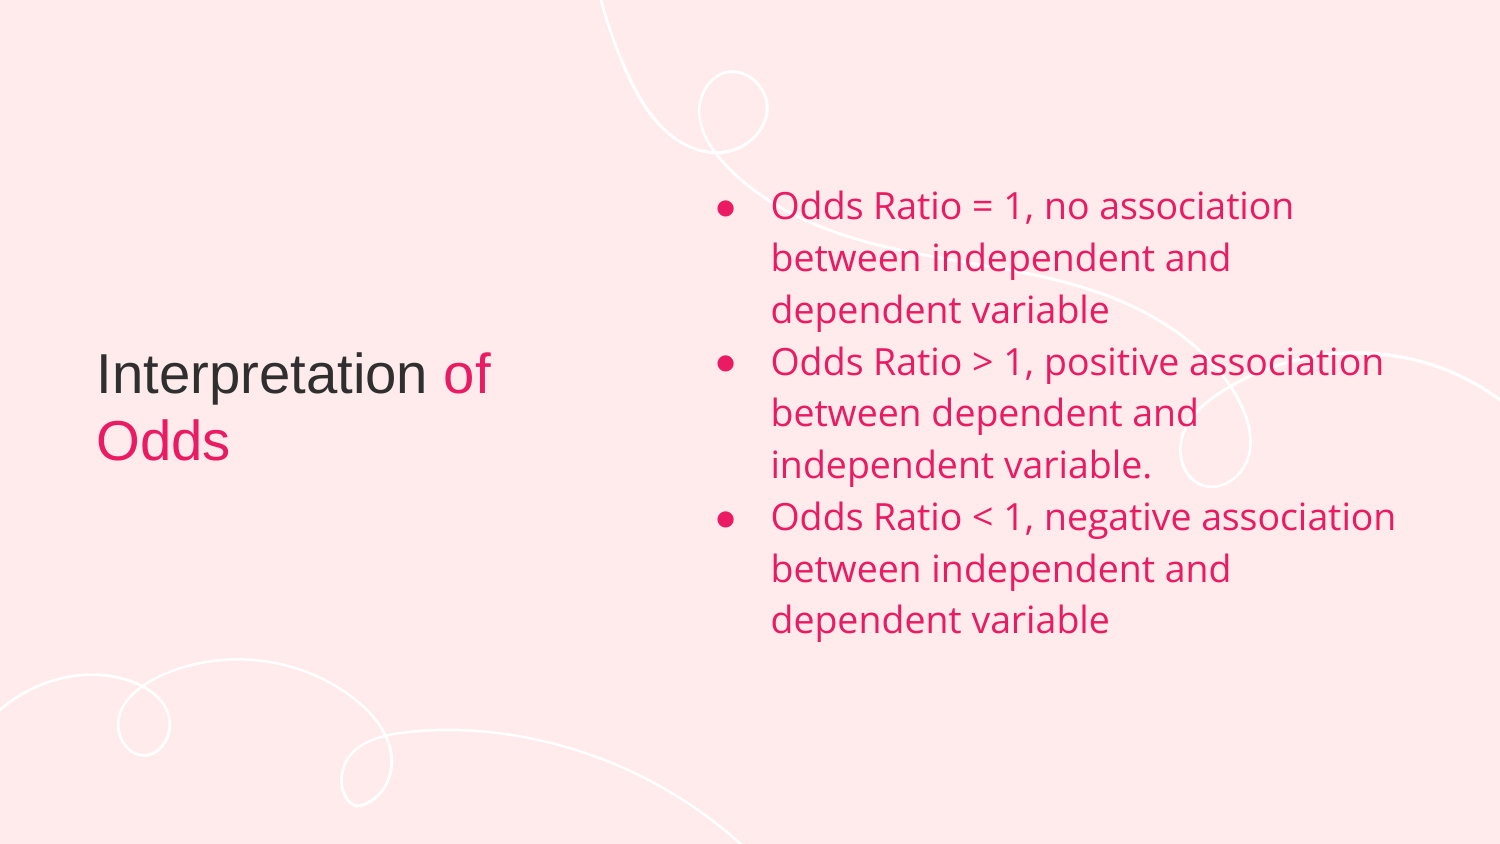

Odds Ratio = 1, no association between independent and dependent variable
Odds Ratio > 1, positive association between dependent and independent variable.
Odds Ratio < 1, negative association between independent and dependent variable

# Interpretation of Odds